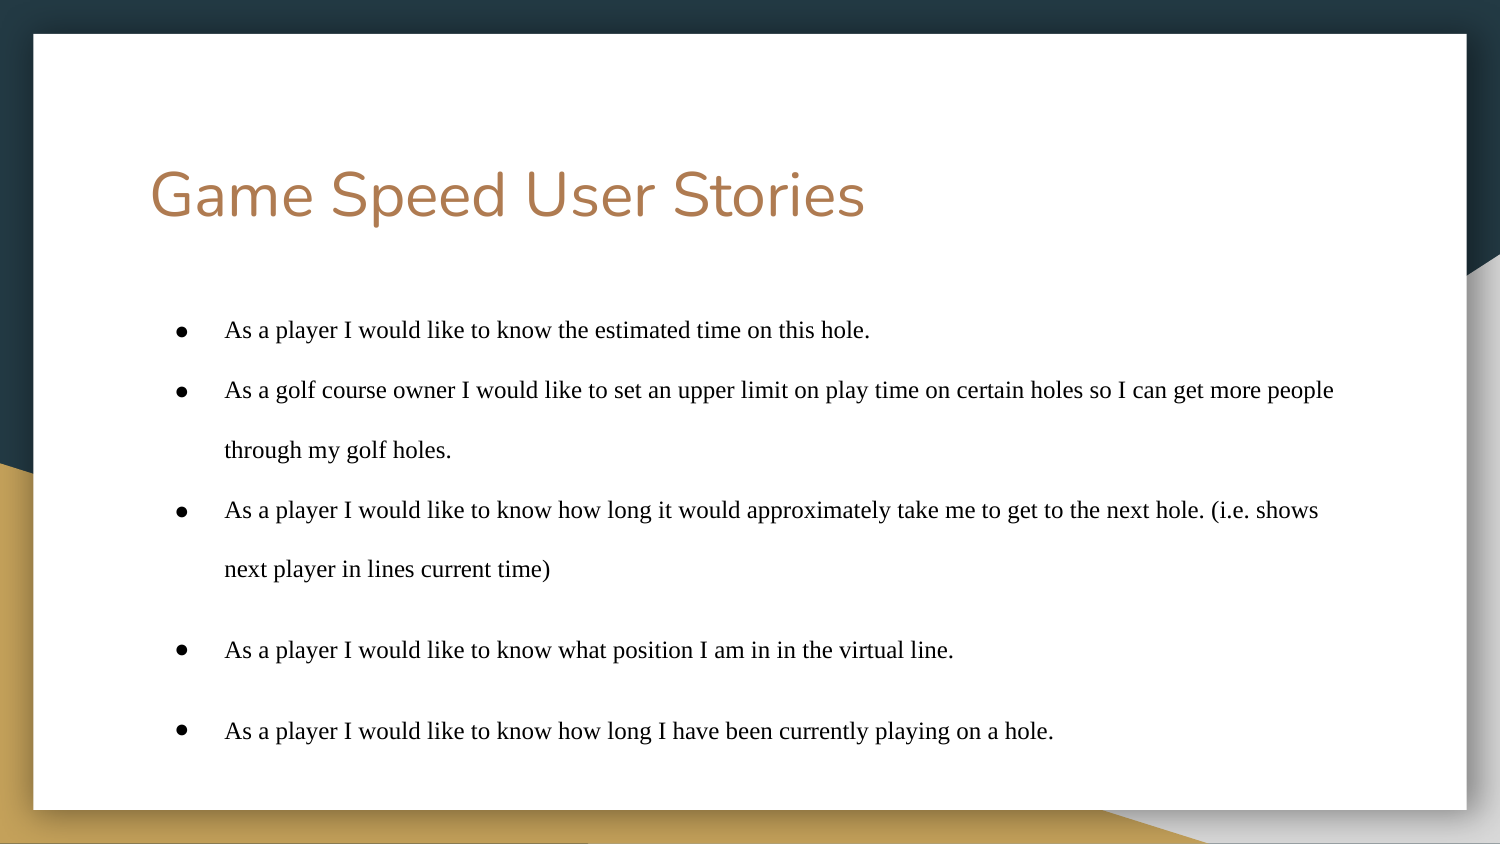

# Game Speed User Stories
As a player I would like to know the estimated time on this hole.
As a golf course owner I would like to set an upper limit on play time on certain holes so I can get more people through my golf holes.
As a player I would like to know how long it would approximately take me to get to the next hole. (i.e. shows next player in lines current time)
As a player I would like to know what position I am in in the virtual line.
As a player I would like to know how long I have been currently playing on a hole.